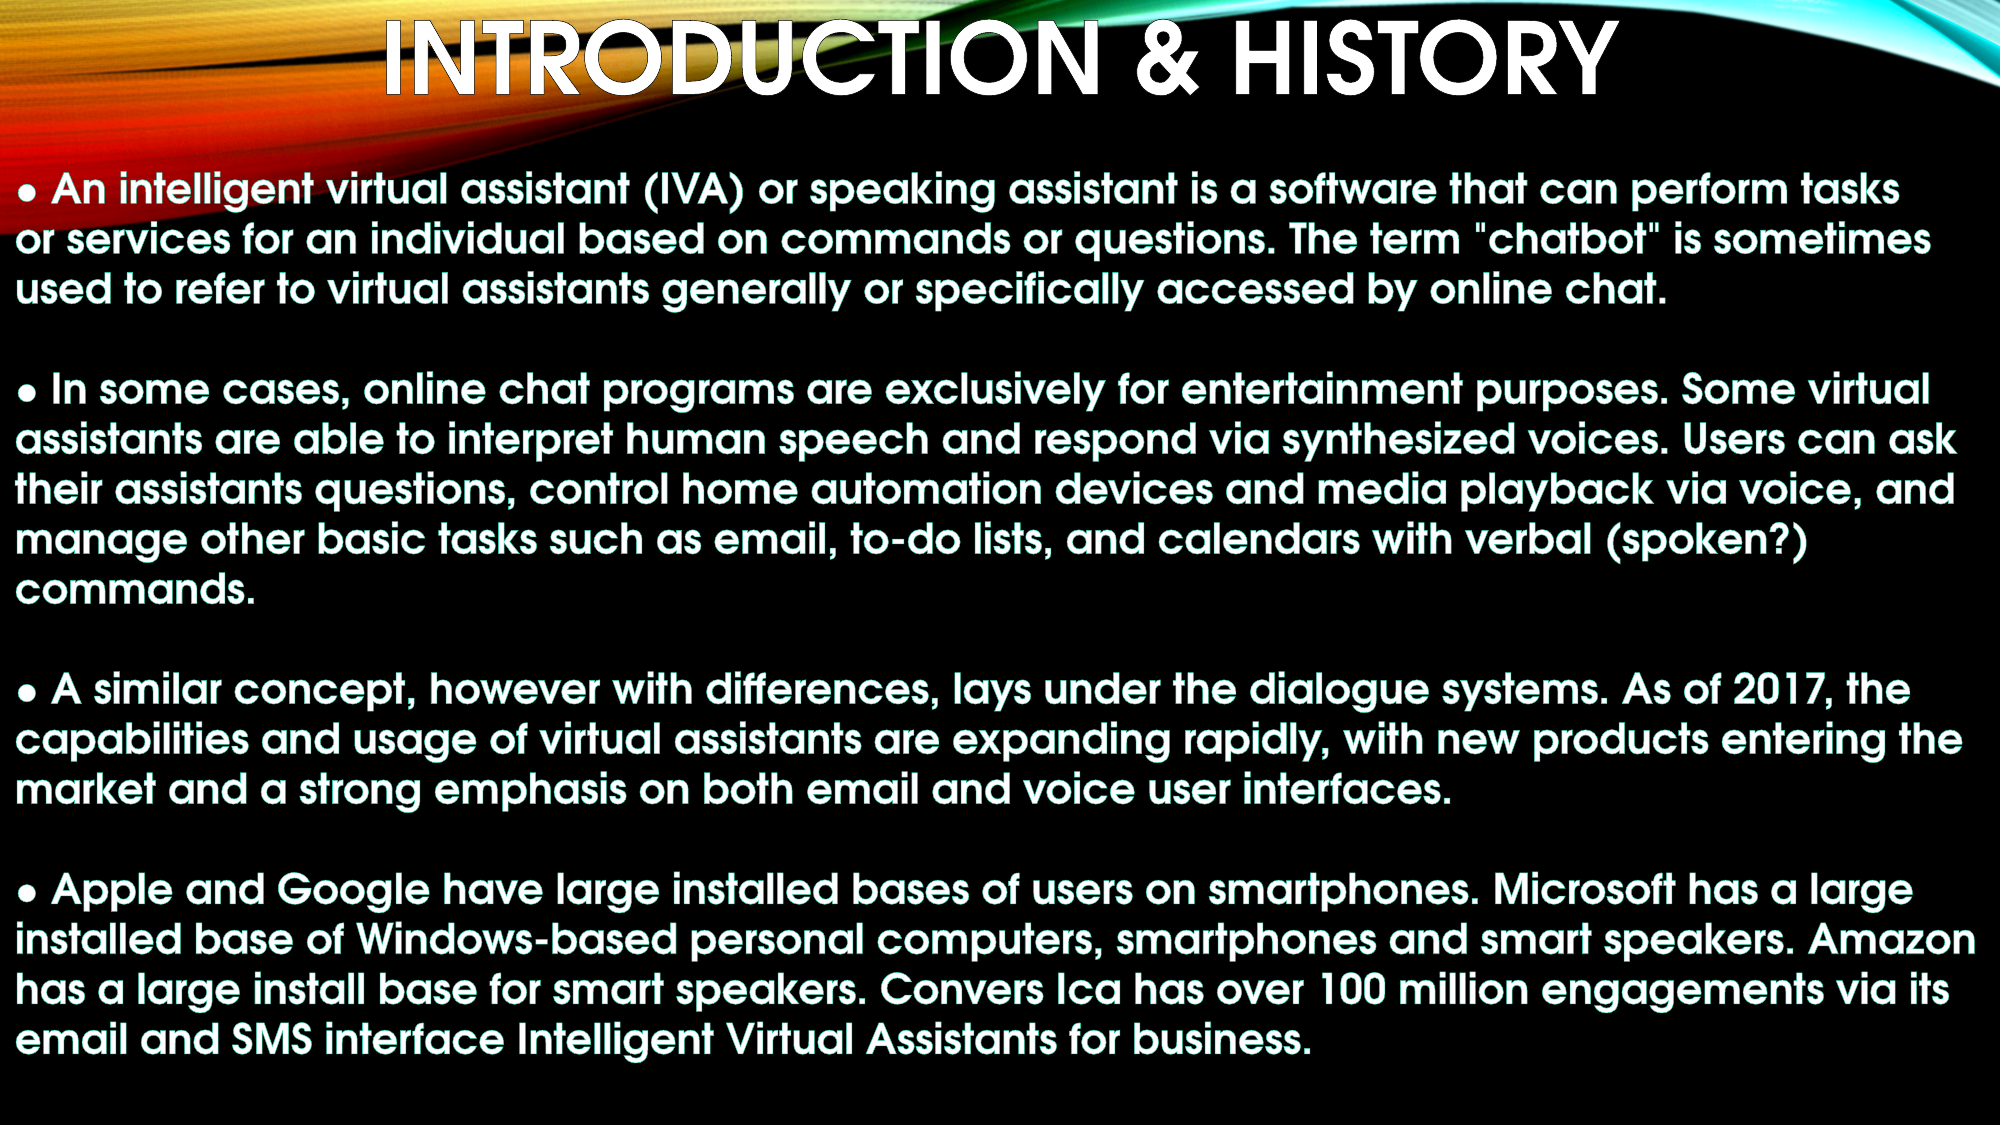

INTRODUCTION & HISTORY
• An intelligent virtual assistant (IVA) or speaking assistant is a software that can perform tasks
or services for an individual based on commands or questions. The term "chatbot" is sometimes
used to refer to virtual assistants generally or specifically accessed by online chat.

• In some cases, online chat programs are exclusively for entertainment purposes. Some virtual assistants are able to interpret human speech and respond via synthesized voices. Users can ask their assistants questions, control home automation devices and media playback via voice, and manage other basic tasks such as email, to-do lists, and calendars with verbal (spoken?) commands.

• A similar concept, however with differences, lays under the dialogue systems. As of 2017, the capabilities and usage of virtual assistants are expanding rapidly, with new products entering the market and a strong emphasis on both email and voice user interfaces.

• Apple and Google have large installed bases of users on smartphones. Microsoft has a large installed base of Windows-based personal computers, smartphones and smart speakers. Amazon has a large install base for smart speakers. Convers Ica has over 100 million engagements via its email and SMS interface Intelligent Virtual Assistants for business.